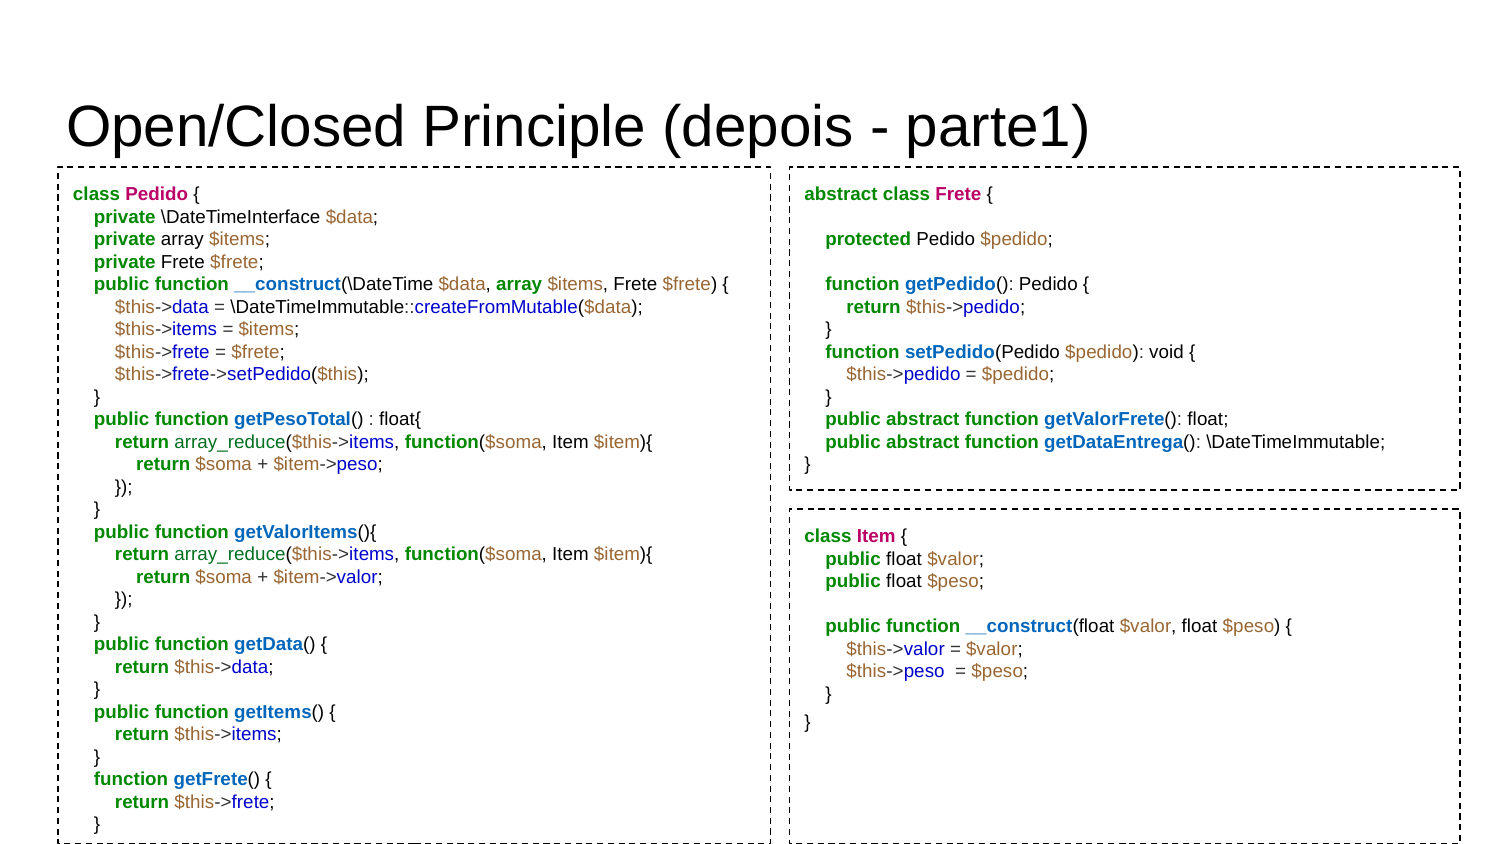

# Open/Closed Principle (depois - parte1)
class Pedido {
    private \DateTimeInterface $data;
    private array $items;
    private Frete $frete;
    public function __construct(\DateTime $data, array $items, Frete $frete) {
        $this->data = \DateTimeImmutable::createFromMutable($data);
        $this->items = $items;
        $this->frete = $frete;
        $this->frete->setPedido($this);
    }
    public function getPesoTotal() : float{
        return array_reduce($this->items, function($soma, Item $item){
            return $soma + $item->peso;
        });
    }
    public function getValorItems(){
        return array_reduce($this->items, function($soma, Item $item){
            return $soma + $item->valor;
        });
    }
    public function getData() {
        return $this->data;
    }
    public function getItems() {
        return $this->items;
    }
    function getFrete() {
        return $this->frete;
    }
}
abstract class Frete {

    protected Pedido $pedido;

    function getPedido(): Pedido {
        return $this->pedido;
    }
    function setPedido(Pedido $pedido): void {
        $this->pedido = $pedido;
    }
    public abstract function getValorFrete(): float;
    public abstract function getDataEntrega(): \DateTimeImmutable;
}
class Item {
    public float $valor;
    public float $peso;

    public function __construct(float $valor, float $peso) {
        $this->valor = $valor;
        $this->peso  = $peso;
    }
}